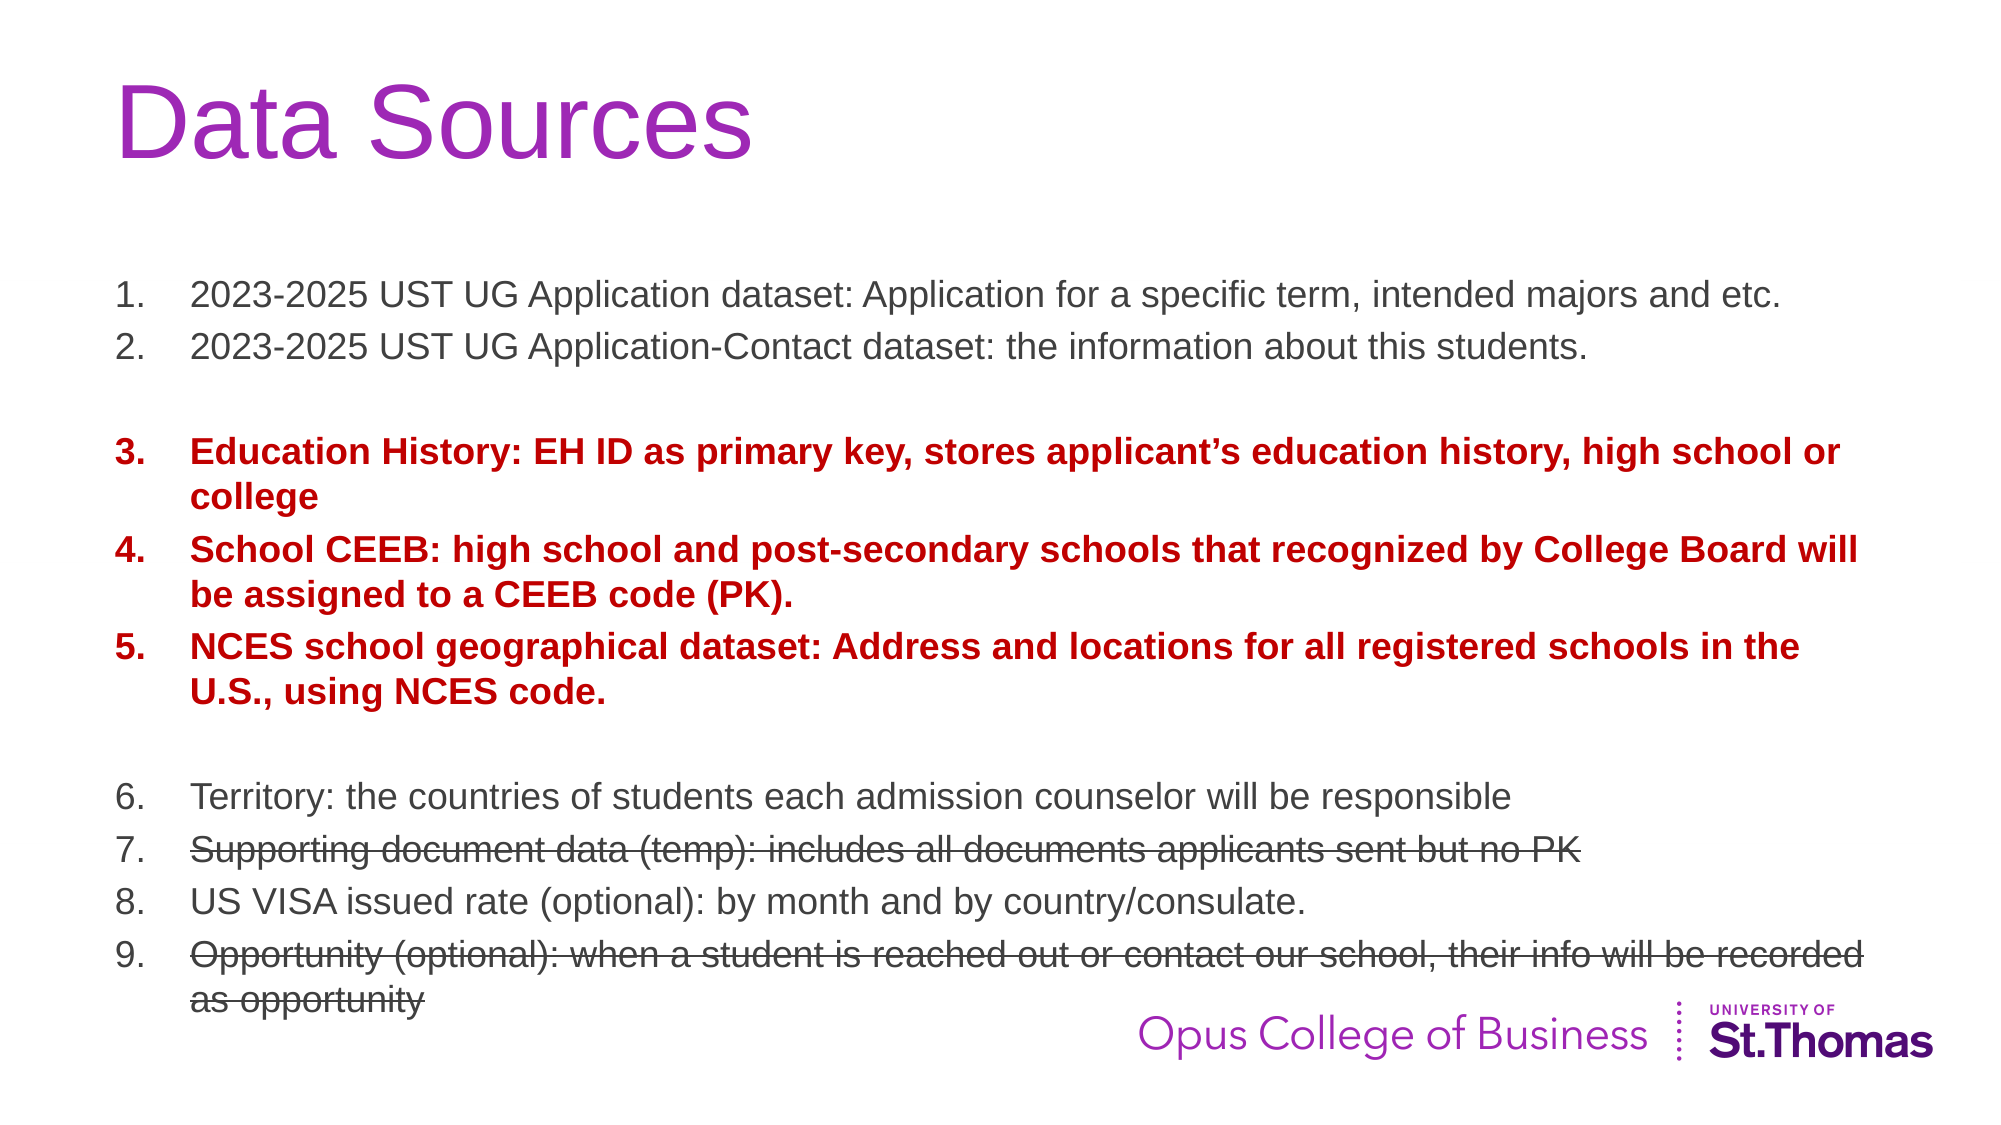

# Data Sources
2023-2025 UST UG Application dataset: Application for a specific term, intended majors and etc.
2023-2025 UST UG Application-Contact dataset: the information about this students.

Education History: EH ID as primary key, stores applicant’s education history, high school or college
School CEEB: high school and post-secondary schools that recognized by College Board will be assigned to a CEEB code (PK).
NCES school geographical dataset: Address and locations for all registered schools in the U.S., using NCES code.

Territory: the countries of students each admission counselor will be responsible
Supporting document data (temp): includes all documents applicants sent but no PK
US VISA issued rate (optional): by month and by country/consulate.
Opportunity (optional): when a student is reached out or contact our school, their info will be recorded as opportunity